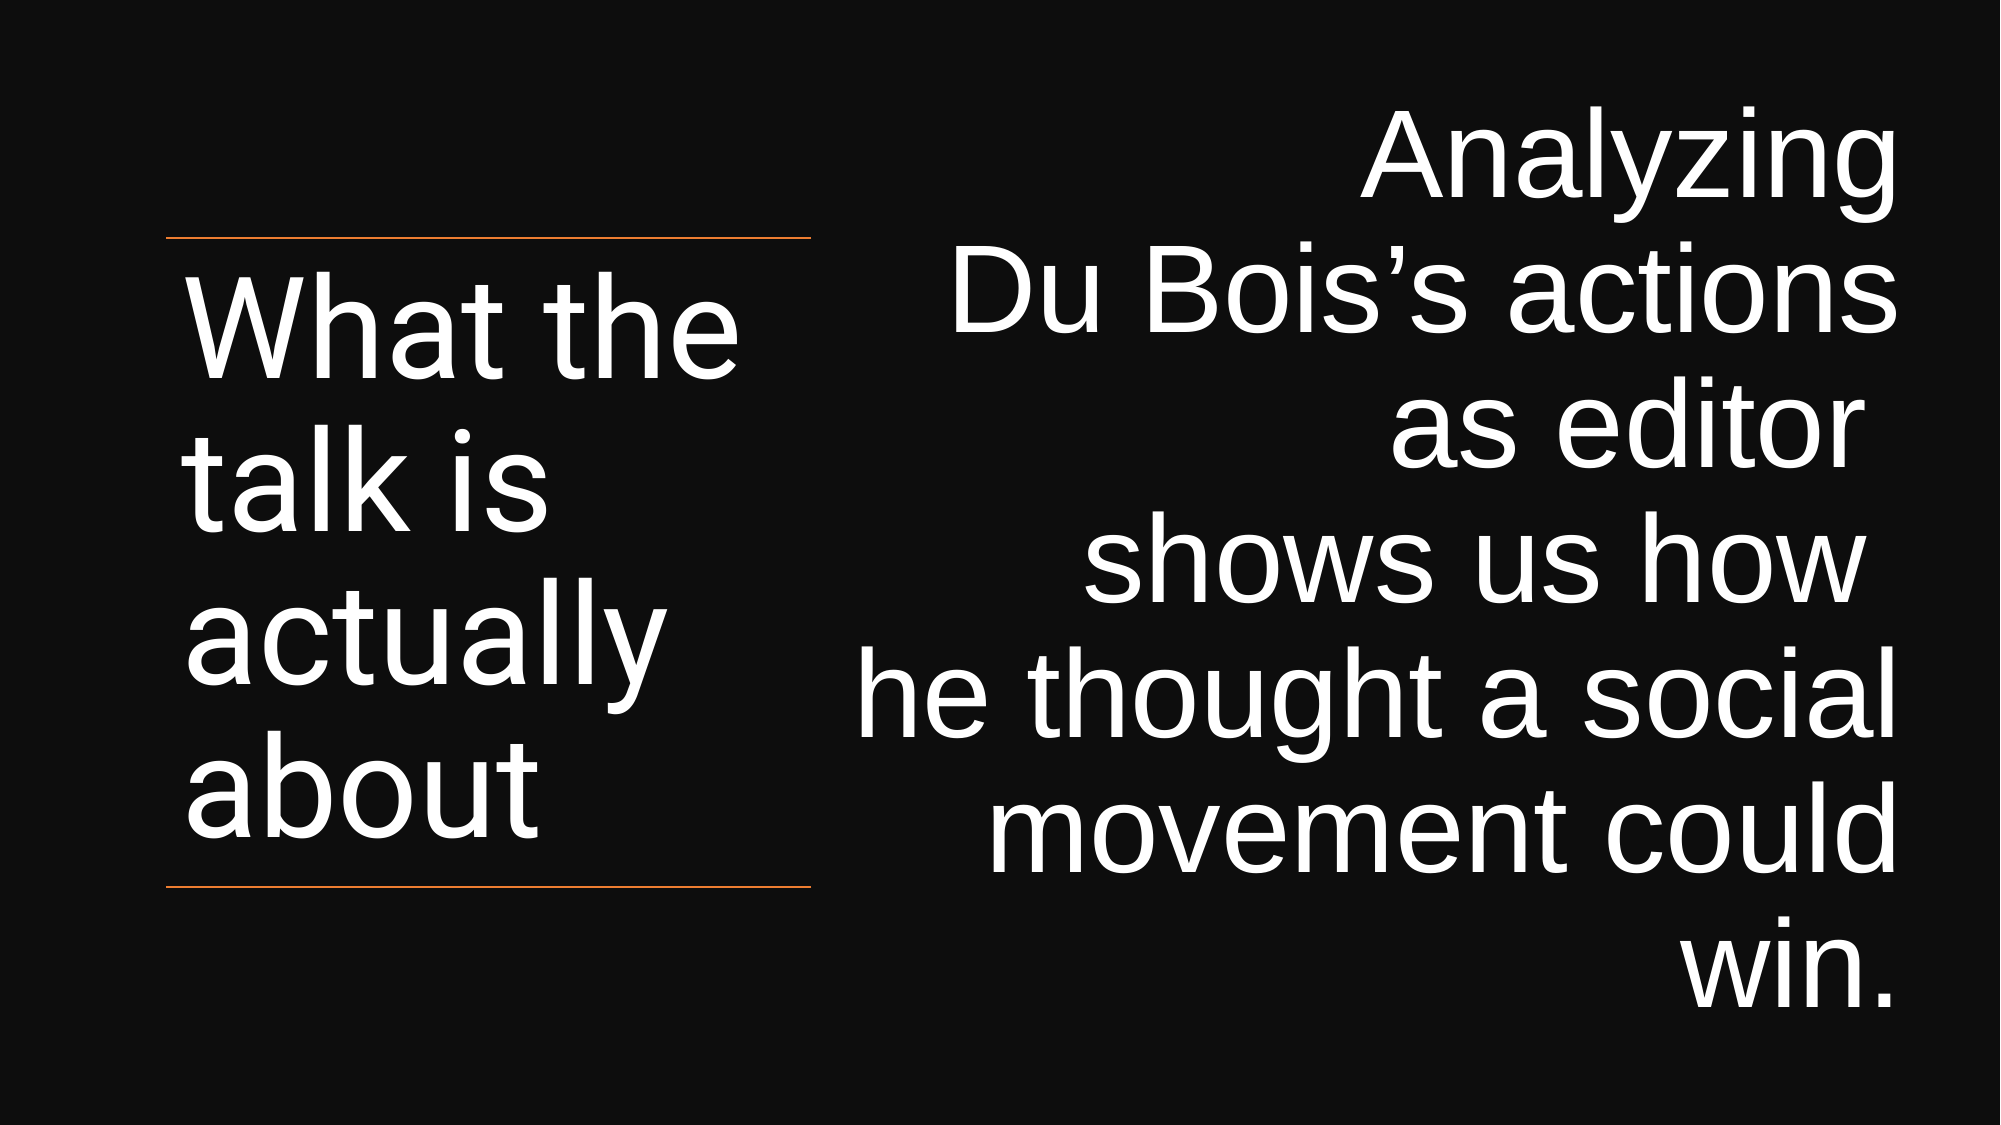

Analyzing Du Bois’s actions as editor
shows us how
he thought a social movement could win.
# What the talk is actually about